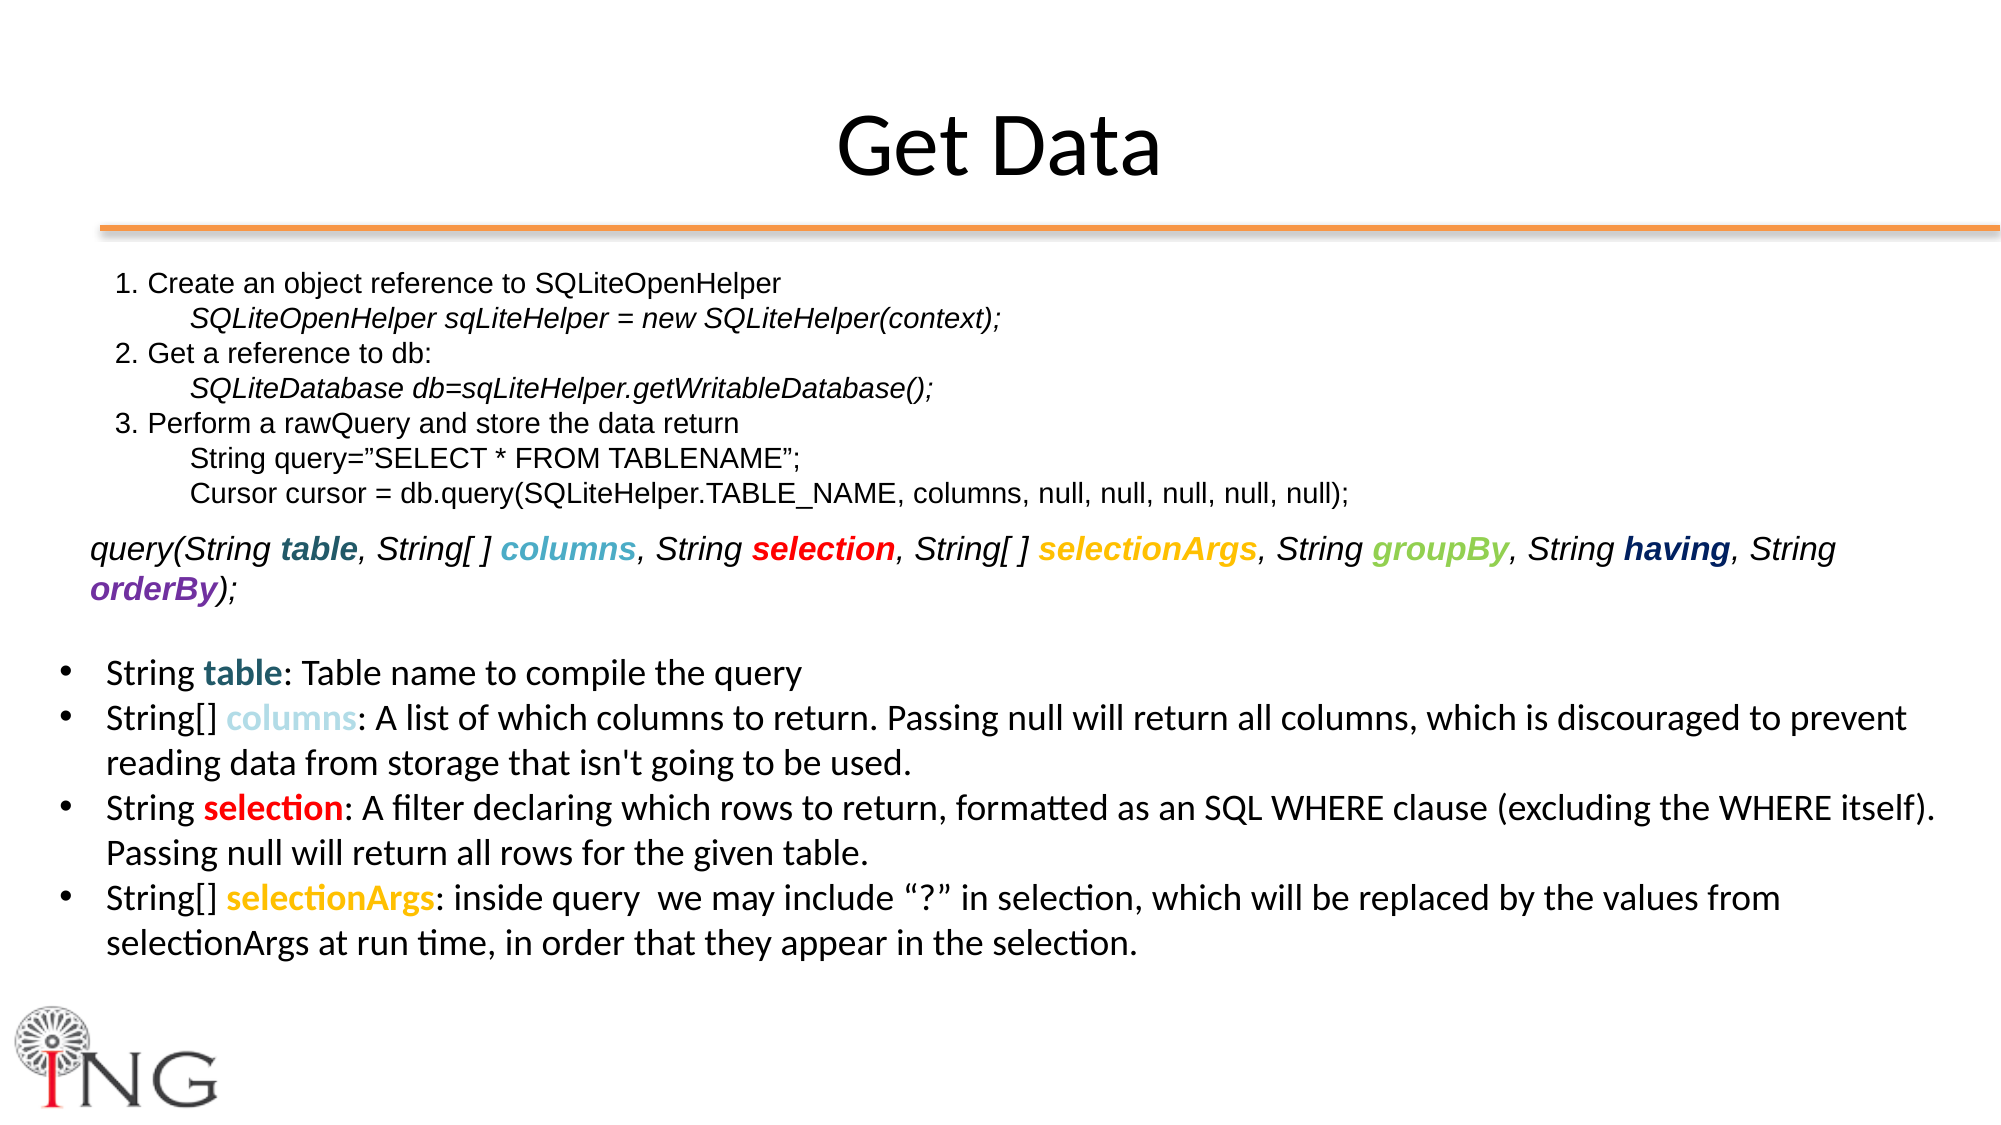

# Get Data
 Create an object reference to SQLiteOpenHelper
SQLiteOpenHelper sqLiteHelper = new SQLiteHelper(context);
 Get a reference to db:
SQLiteDatabase db=sqLiteHelper.getWritableDatabase();
 Perform a rawQuery and store the data return
String query=”SELECT * FROM TABLENAME”;
Cursor cursor = db.query(SQLiteHelper.TABLE_NAME, columns, null, null, null, null, null);
query(String table, String[ ] columns, String selection, String[ ] selectionArgs, String groupBy, String having, String orderBy);
String table: Table name to compile the query
String[] columns: A list of which columns to return. Passing null will return all columns, which is discouraged to prevent reading data from storage that isn't going to be used.
String selection: A filter declaring which rows to return, formatted as an SQL WHERE clause (excluding the WHERE itself). Passing null will return all rows for the given table.
String[] selectionArgs: inside query  we may include “?” in selection, which will be replaced by the values from selectionArgs at run time, in order that they appear in the selection.